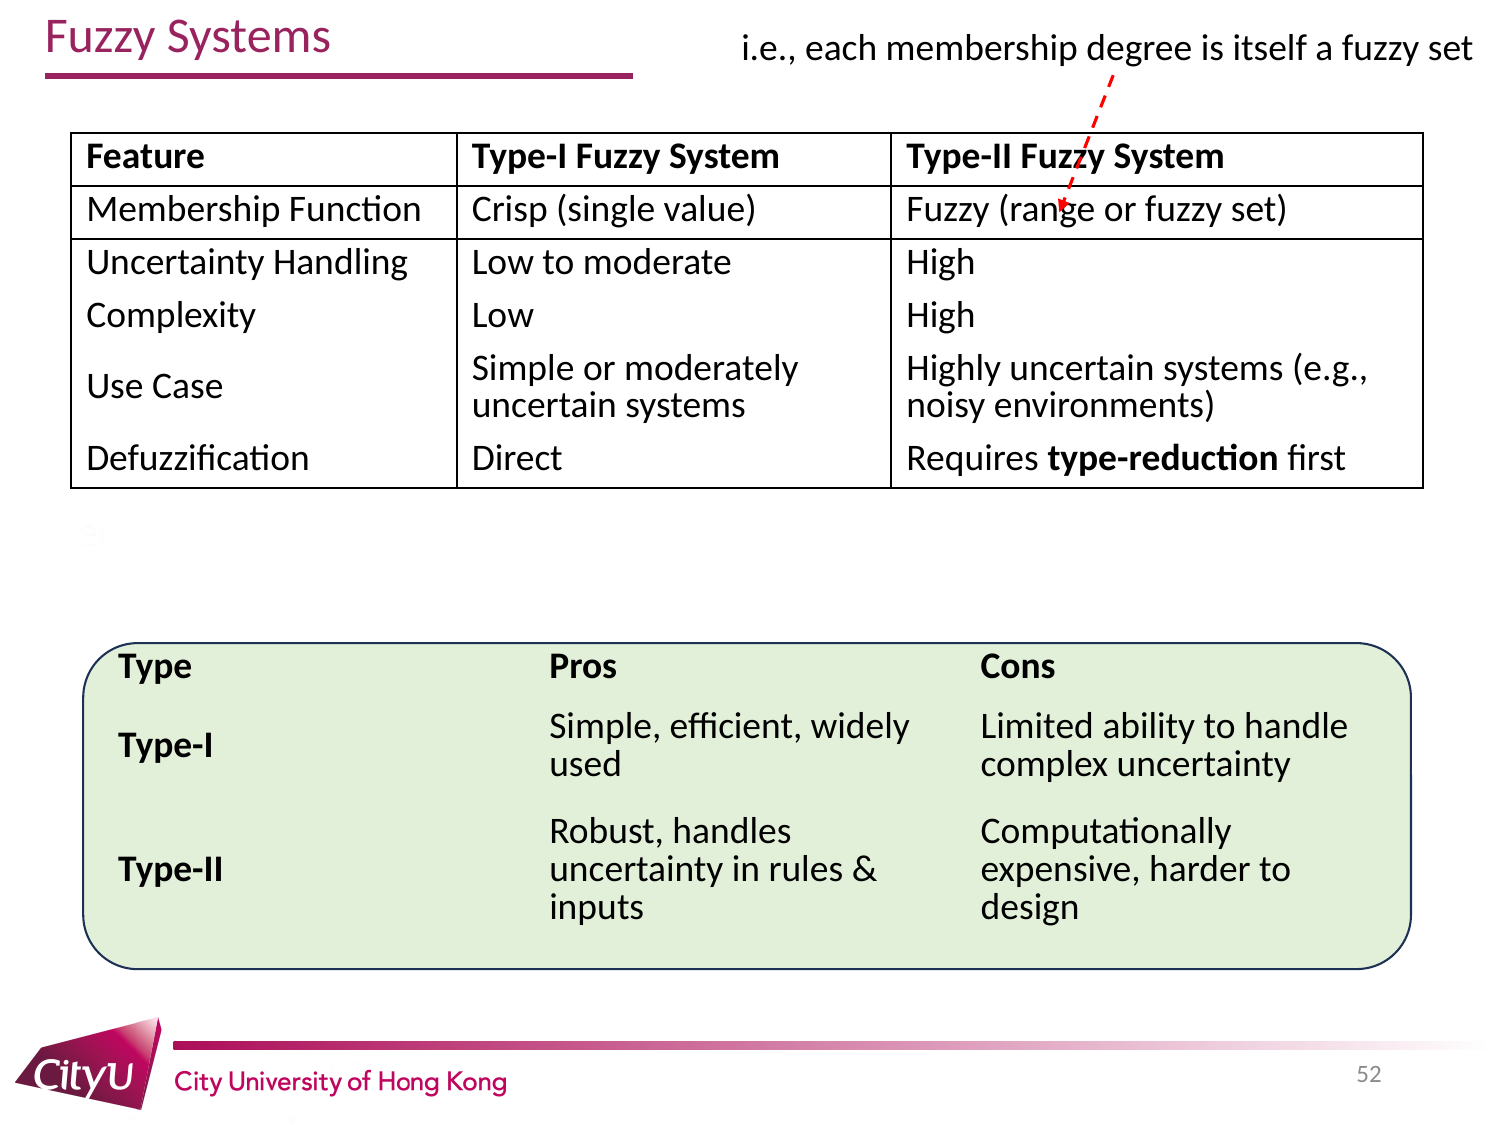

# ﻿Fuzzy Systems
i.e., each membership degree is itself a fuzzy set
| Feature | Type-I Fuzzy System | Type-II Fuzzy System |
| --- | --- | --- |
| Membership Function | Crisp (single value) | Fuzzy (range or fuzzy set) |
| Uncertainty Handling | Low to moderate | High |
| Complexity | Low | High |
| Use Case | Simple or moderately uncertain systems | Highly uncertain systems (e.g., noisy environments) |
| Defuzzification | Direct | Requires type-reduction first |

| Type | Pros | Cons |
| --- | --- | --- |
| Type-I | Simple, efficient, widely used | Limited ability to handle complex uncertainty |
| --- | --- | --- |
| Type-II | Robust, handles uncertainty in rules & inputs | Computationally expensive, harder to design |
| --- | --- | --- |
52